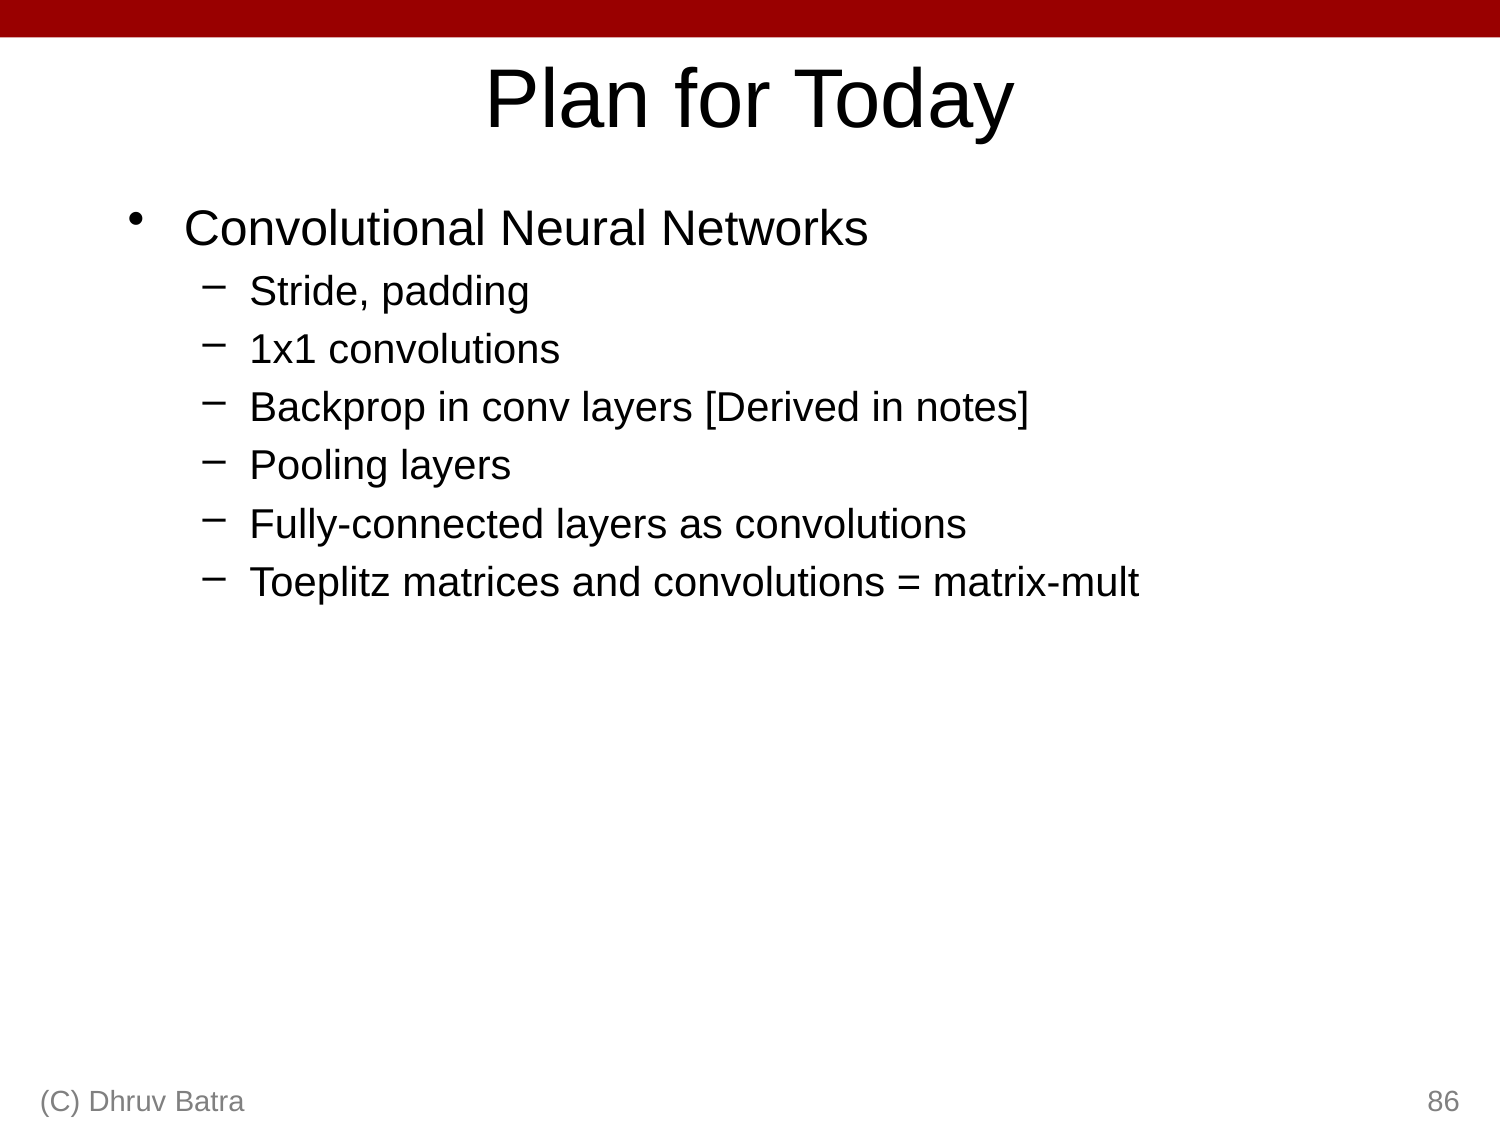

# Plan for Today
Convolutional Neural Networks
Stride, padding
1x1 convolutions
Backprop in conv layers [Derived in notes]
Pooling layers
Fully-connected layers as convolutions
Toeplitz matrices and convolutions = matrix-mult

(C) Dhruv Batra
86